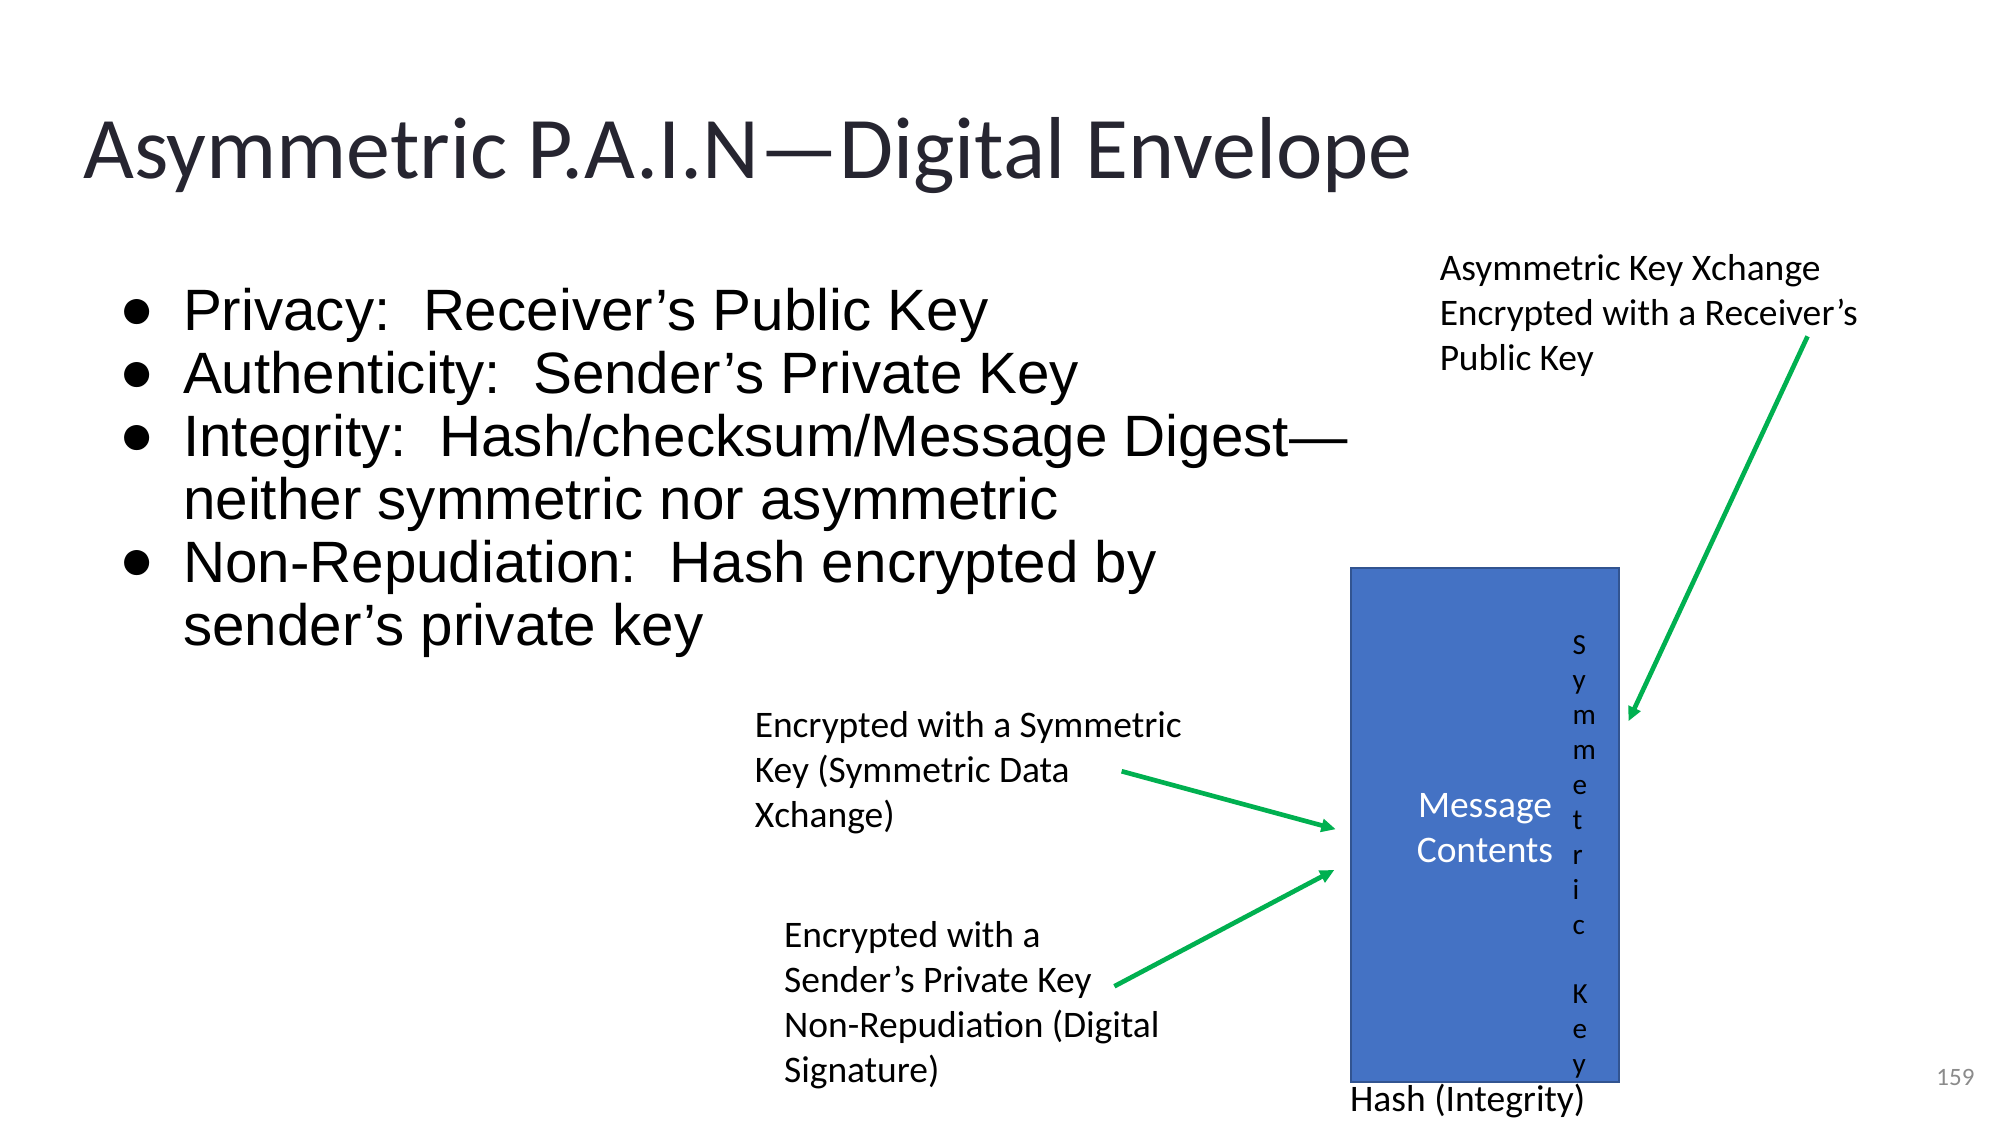

# Asymmetric P.A.I.N—Digital Envelope
Asymmetric Key Xchange Encrypted with a Receiver’s Public Key
Privacy:  Receiver’s Public Key
Authenticity:  Sender’s Private Key
Integrity:  Hash/checksum/Message Digest—neither symmetric nor asymmetric
Non-Repudiation:  Hash encrypted by sender’s private key
Message Contents
Symmetric Key
Encrypted with a Symmetric Key (Symmetric Data Xchange)
Encrypted with a Sender’s Private Key Non-Repudiation (Digital Signature)
159
Hash (Integrity)